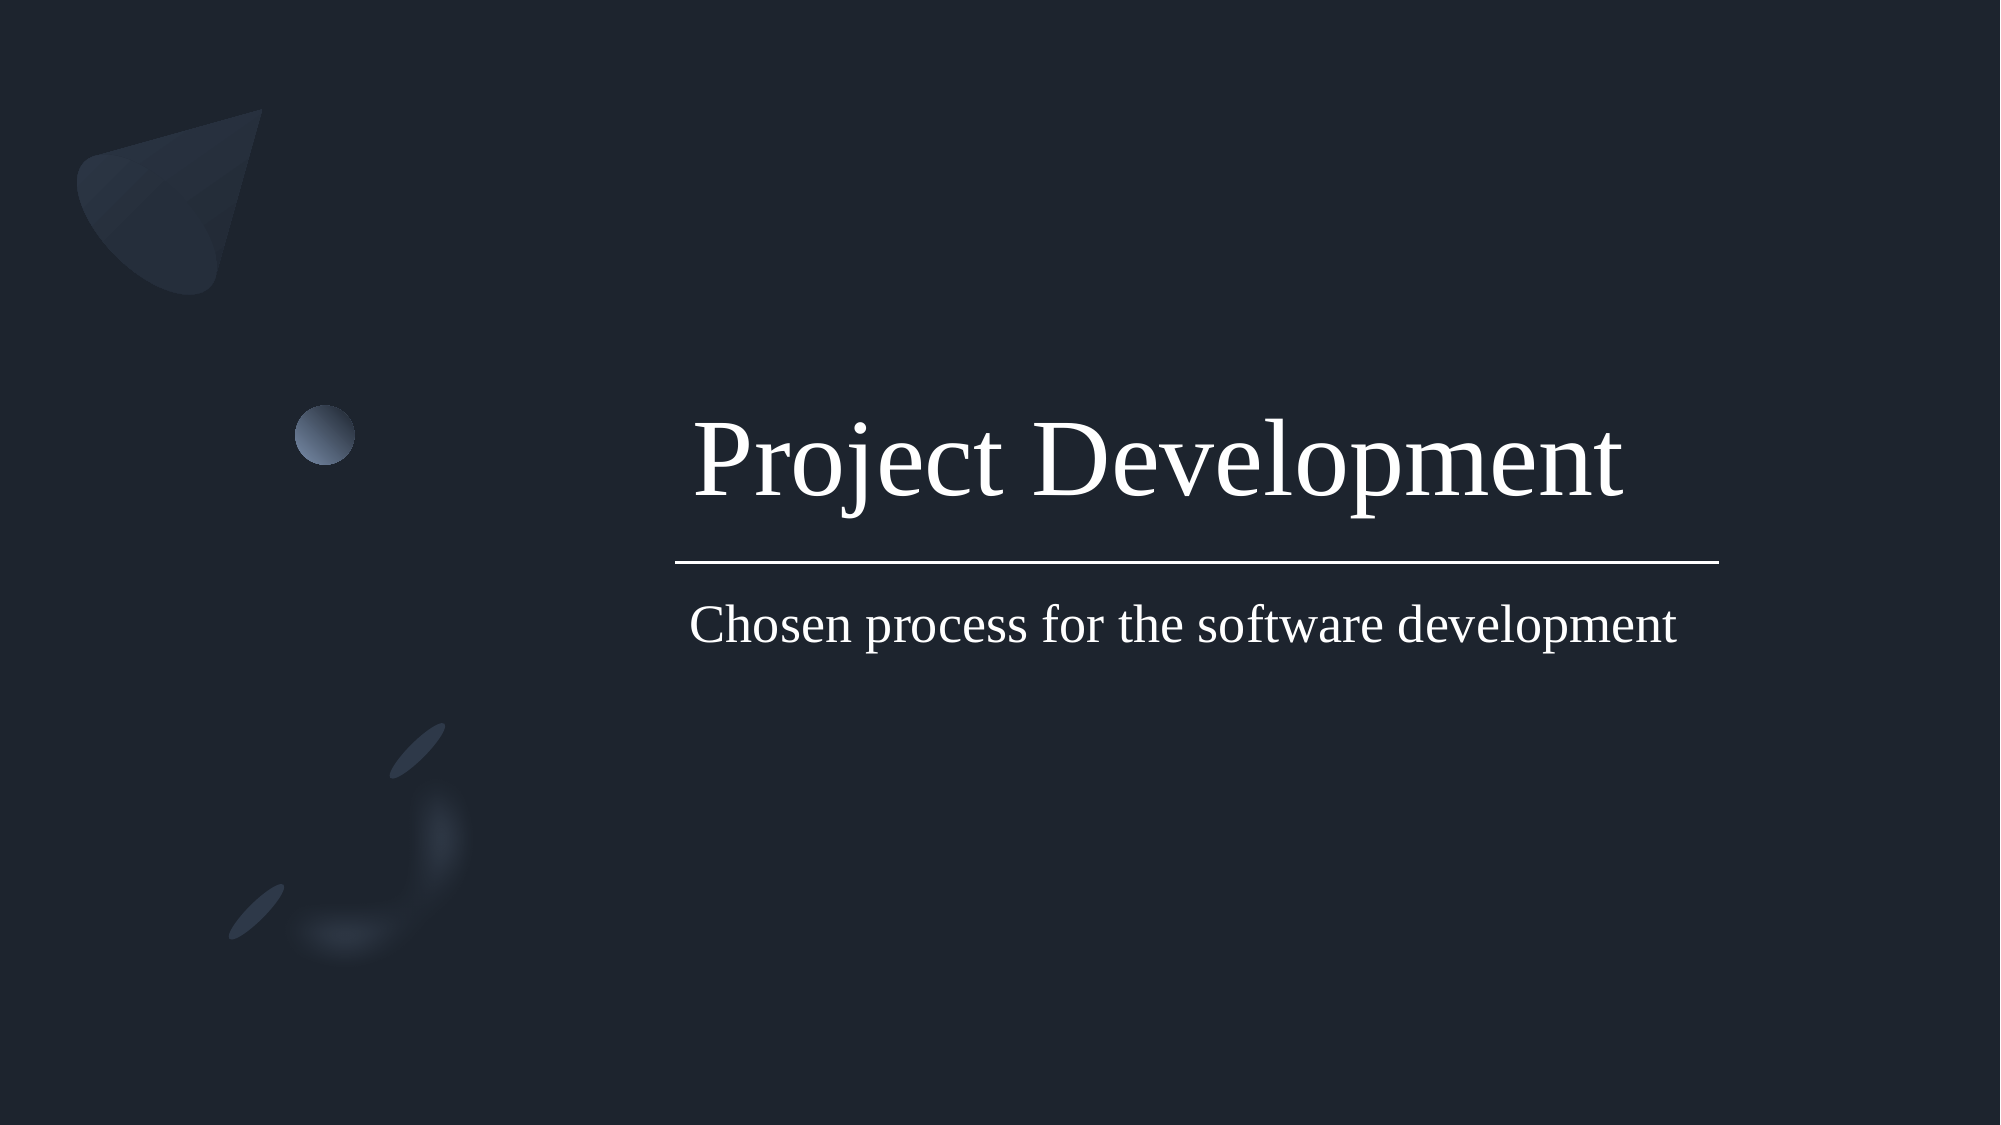

# Project Development
Chosen process for the software development